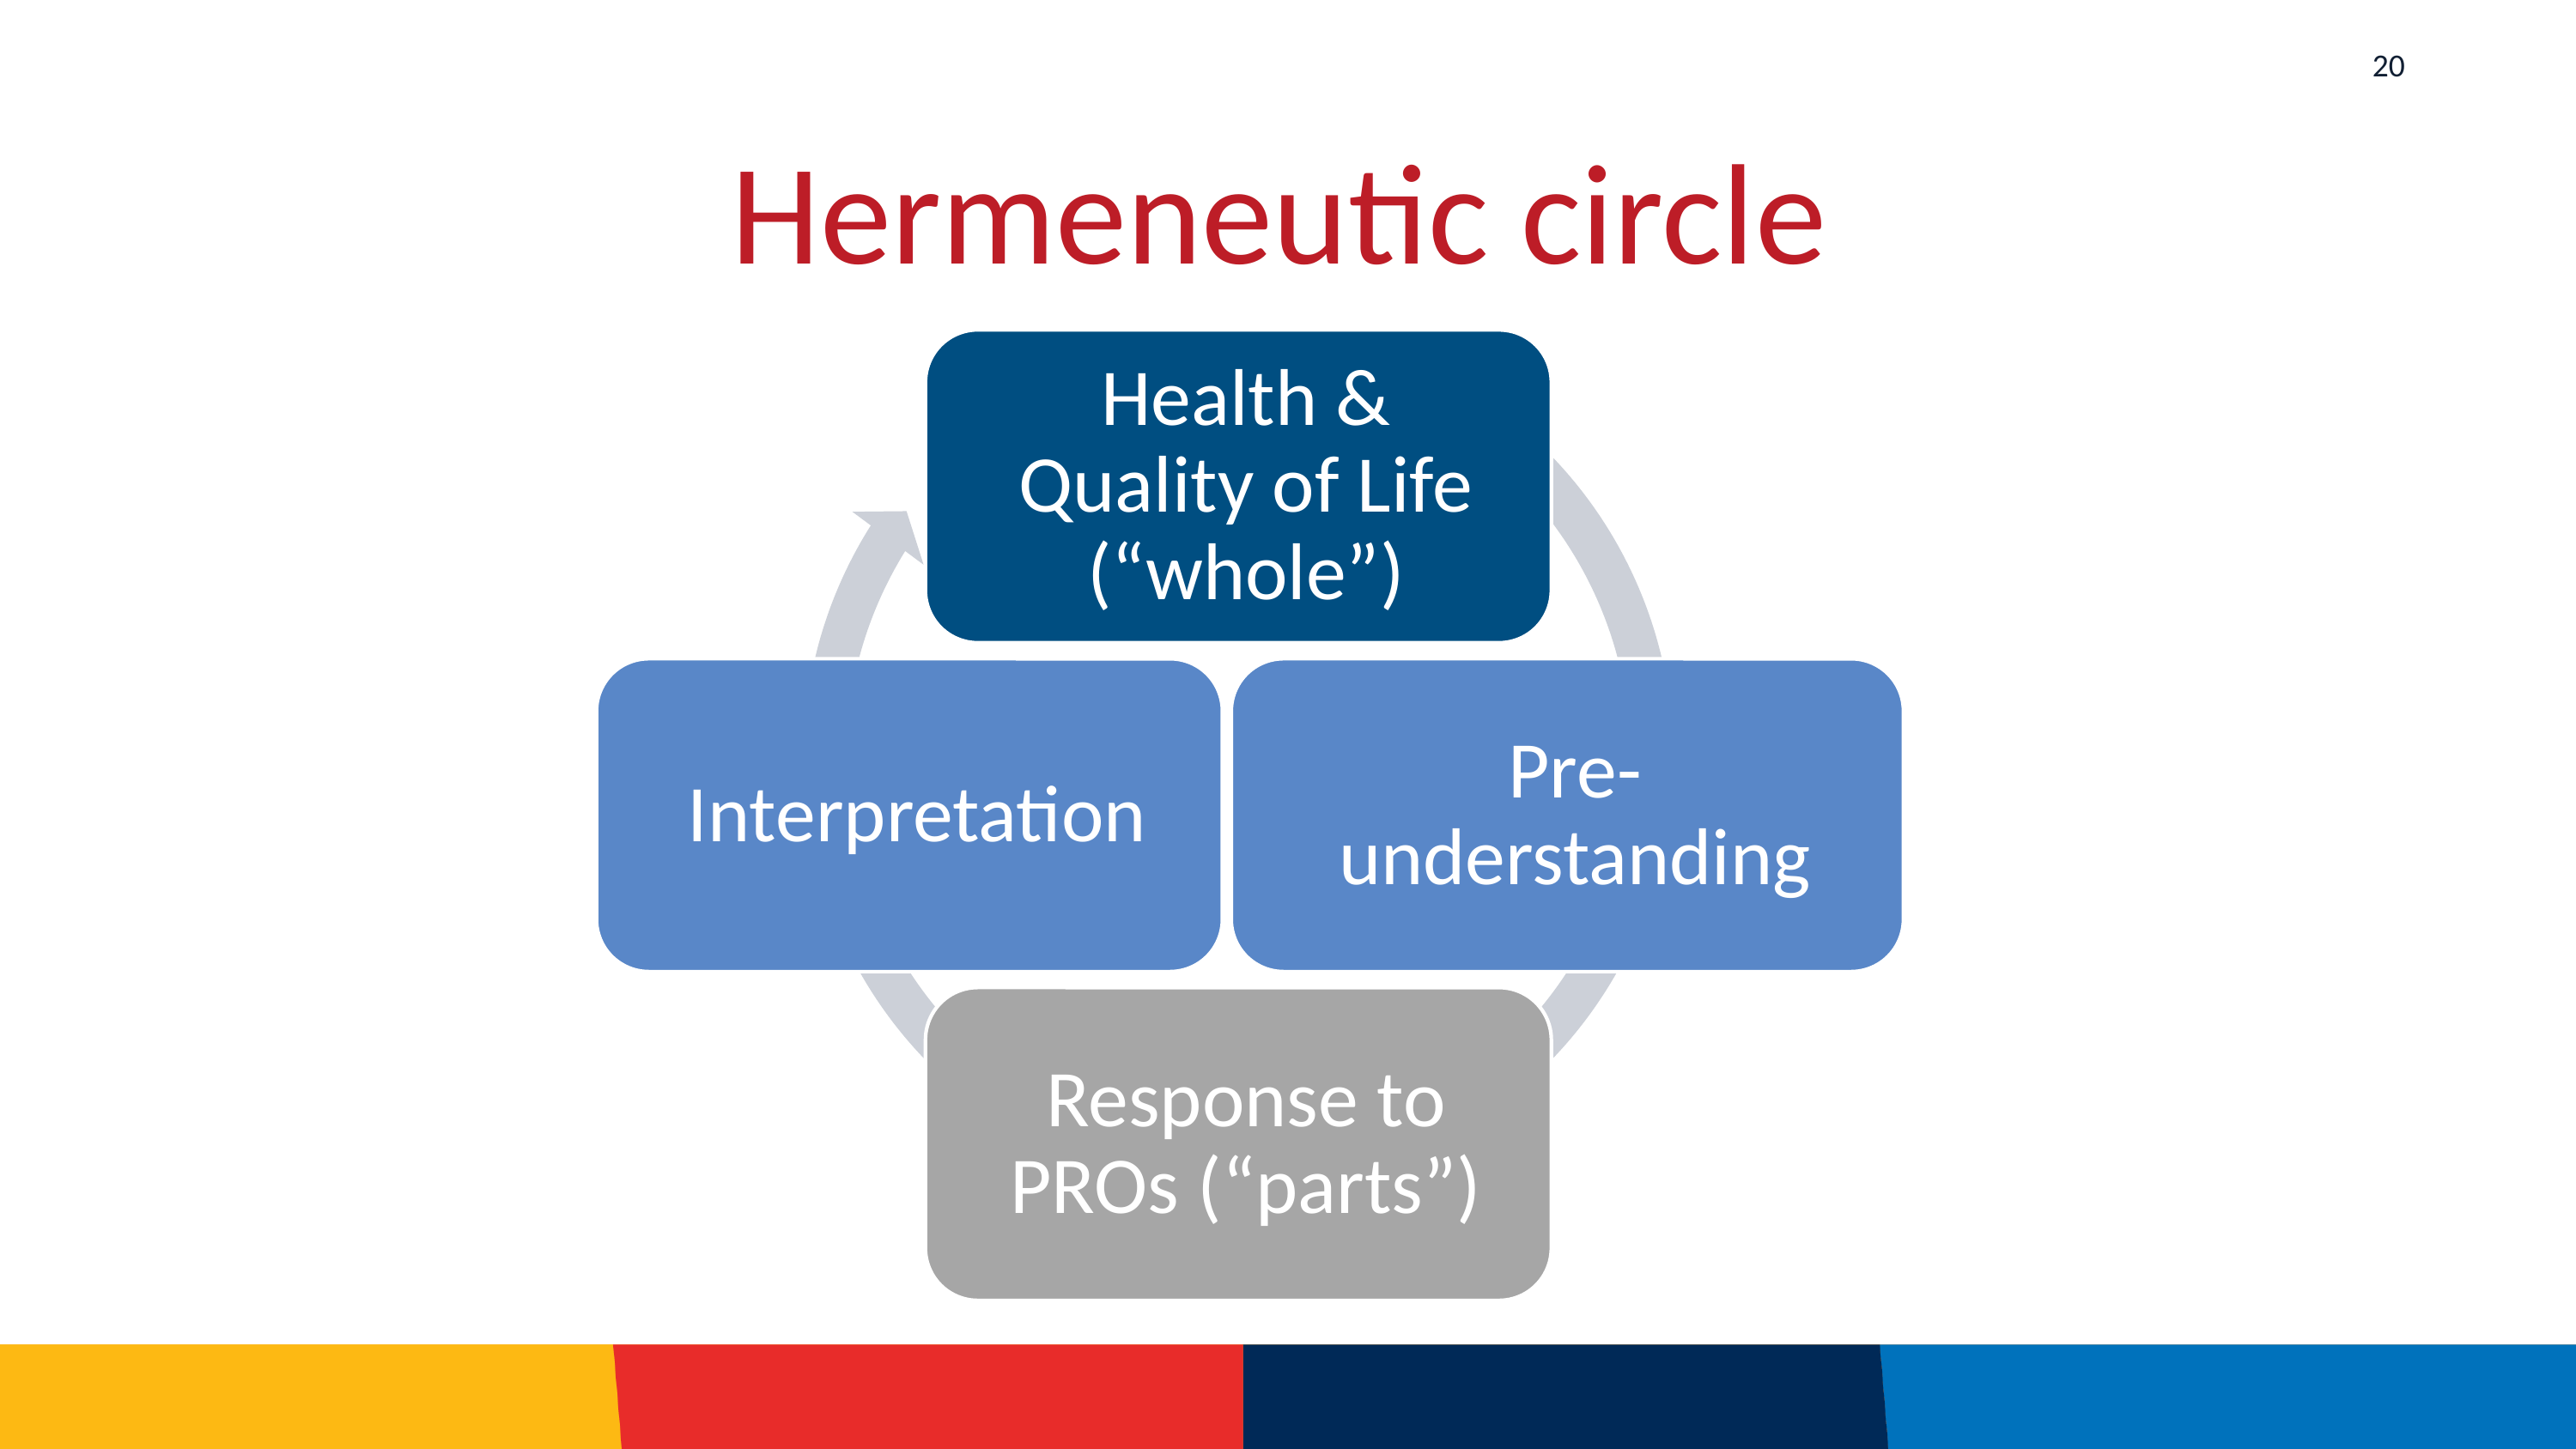

20
# Hermeneutic circle
Health & Quality of Life (“whole”)
Pre-understanding
Response to PROs (“parts”)
Interpretation